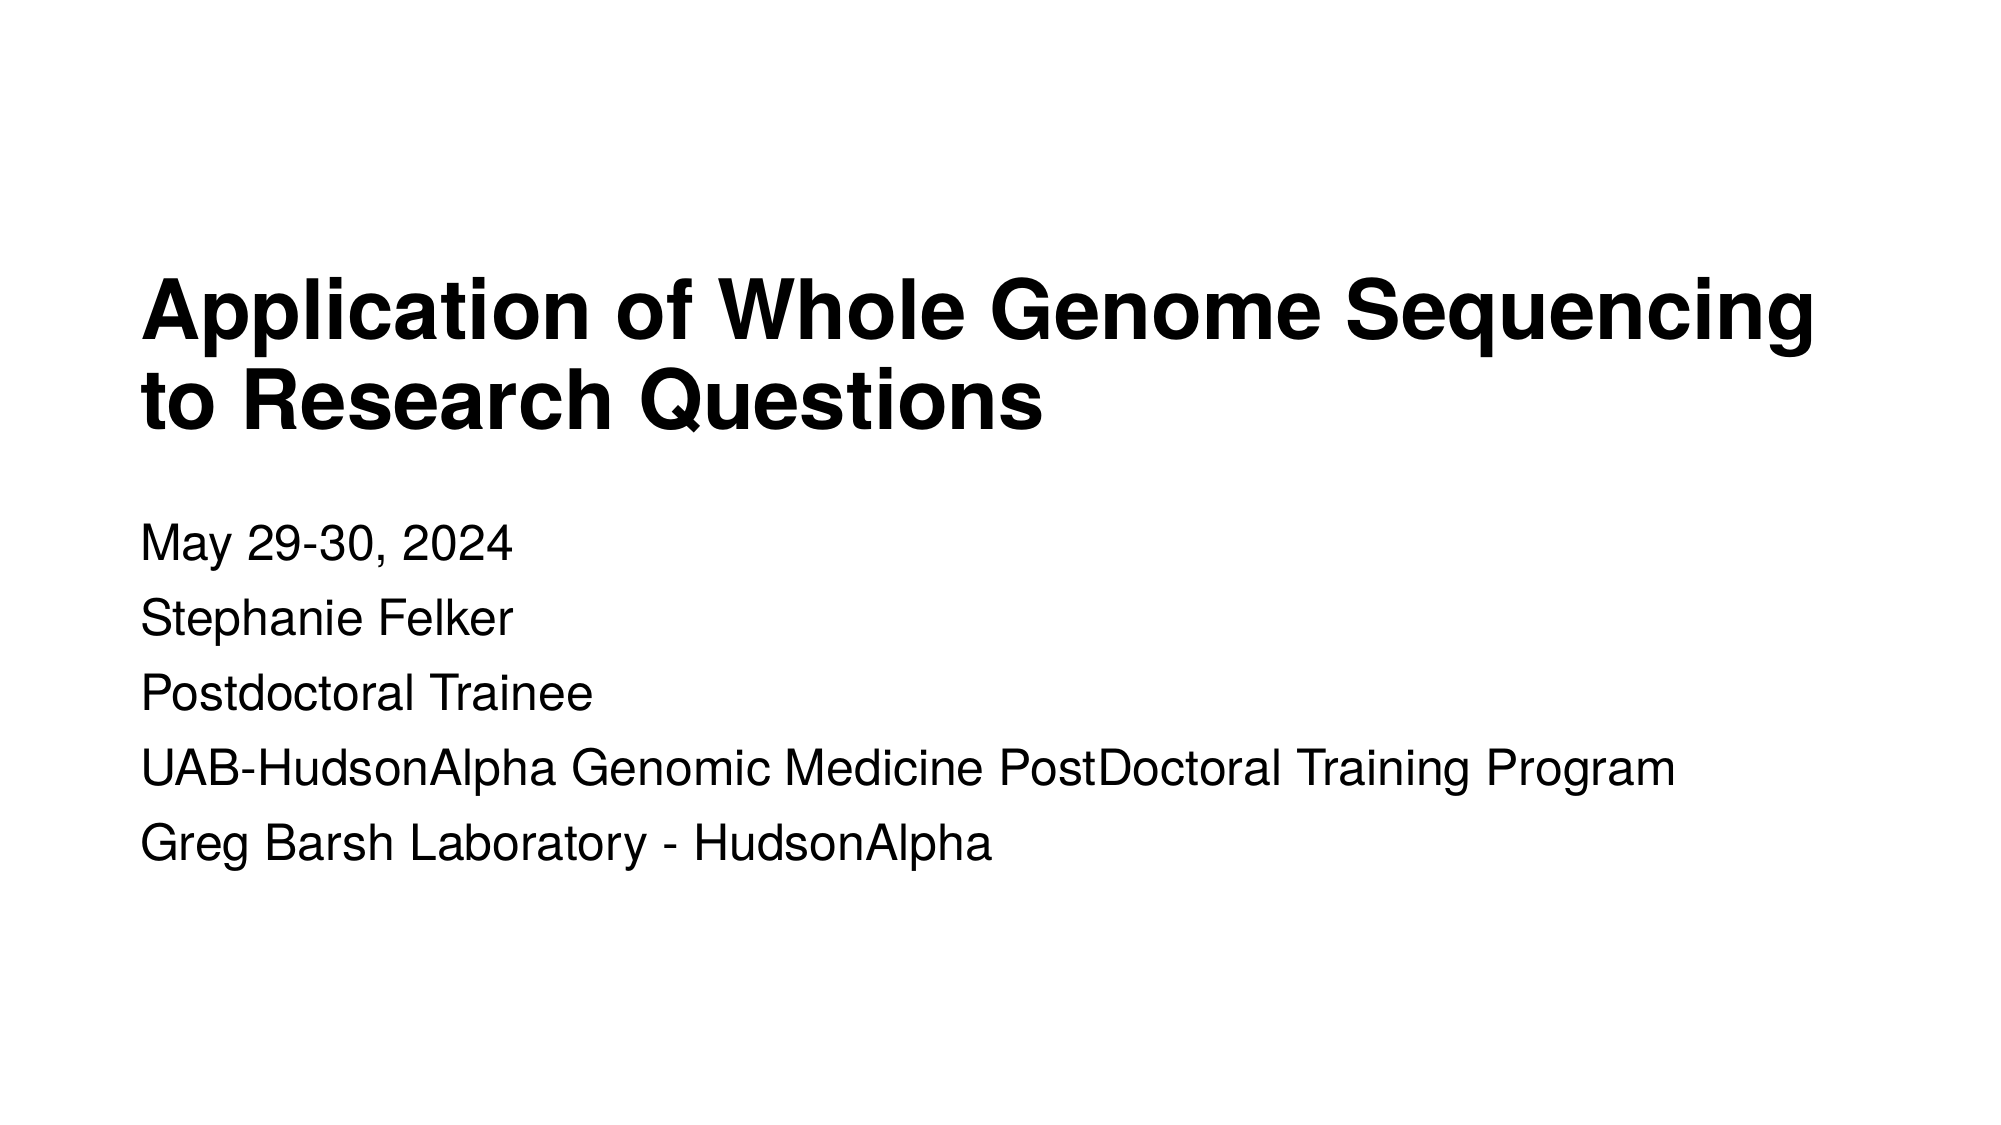

# Application of Whole Genome Sequencing to Research Questions
May 29-30, 2024
Stephanie Felker
Postdoctoral Trainee
UAB-HudsonAlpha Genomic Medicine PostDoctoral Training Program
Greg Barsh Laboratory - HudsonAlpha